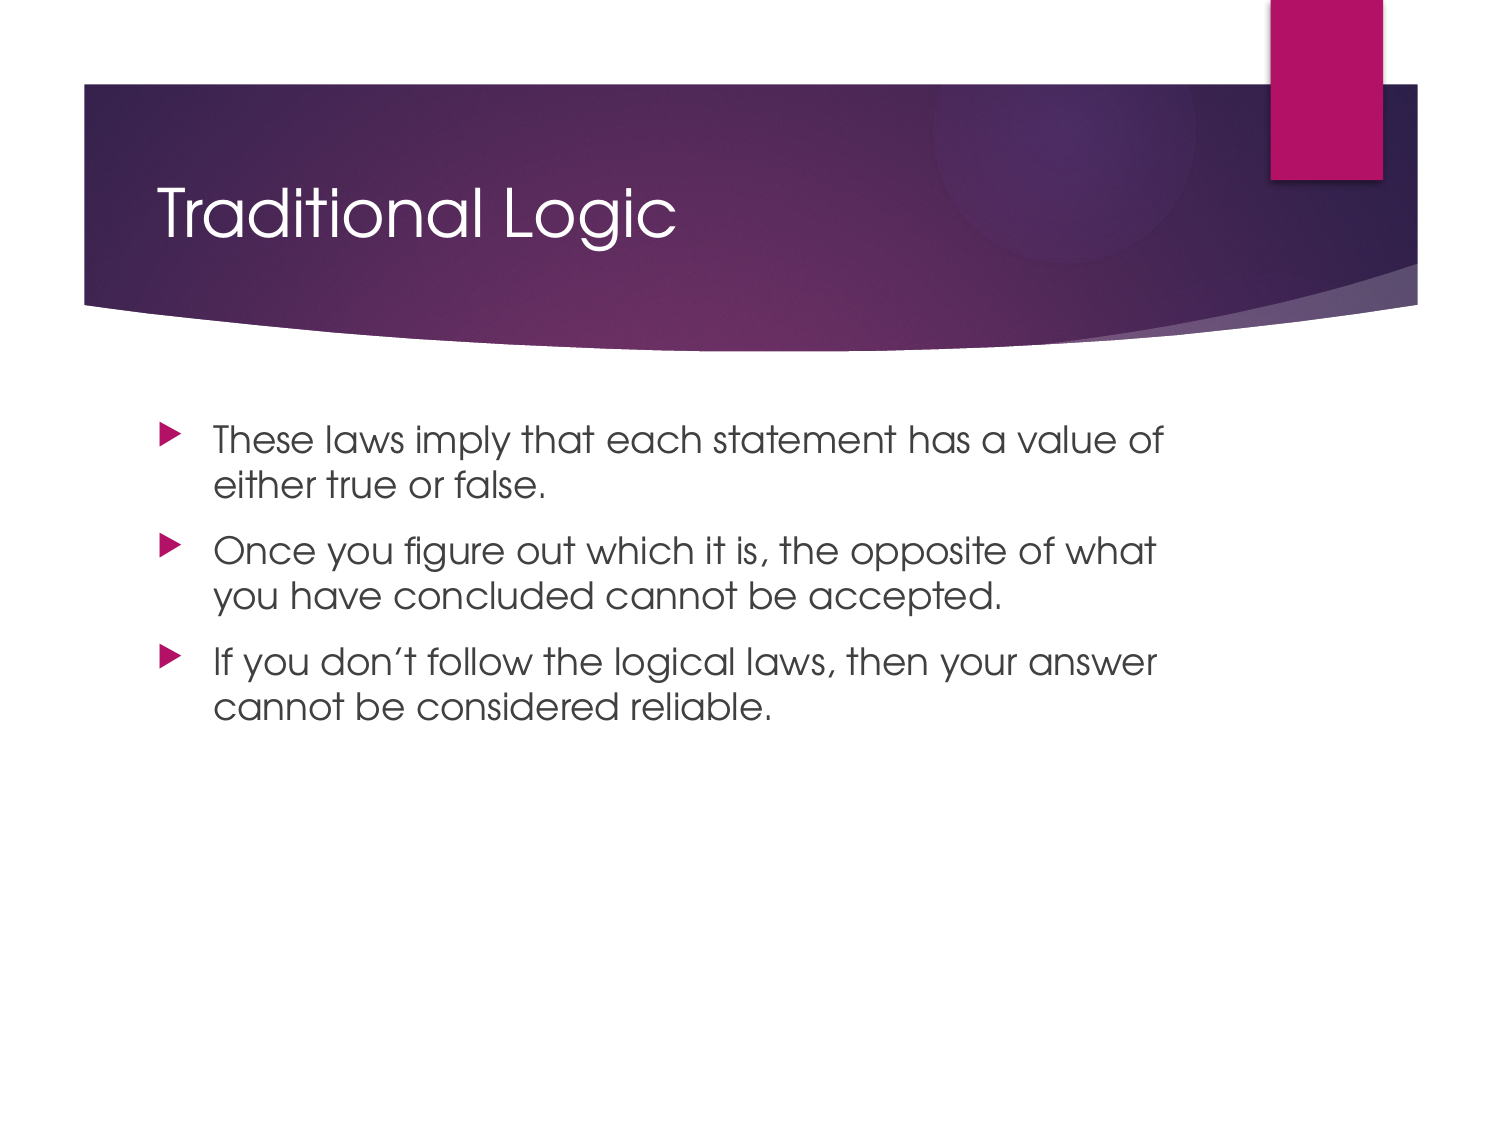

# Traditional Logic
These laws imply that each statement has a value of either true or false.
Once you figure out which it is, the opposite of what you have concluded cannot be accepted.
If you don’t follow the logical laws, then your answer cannot be considered reliable.